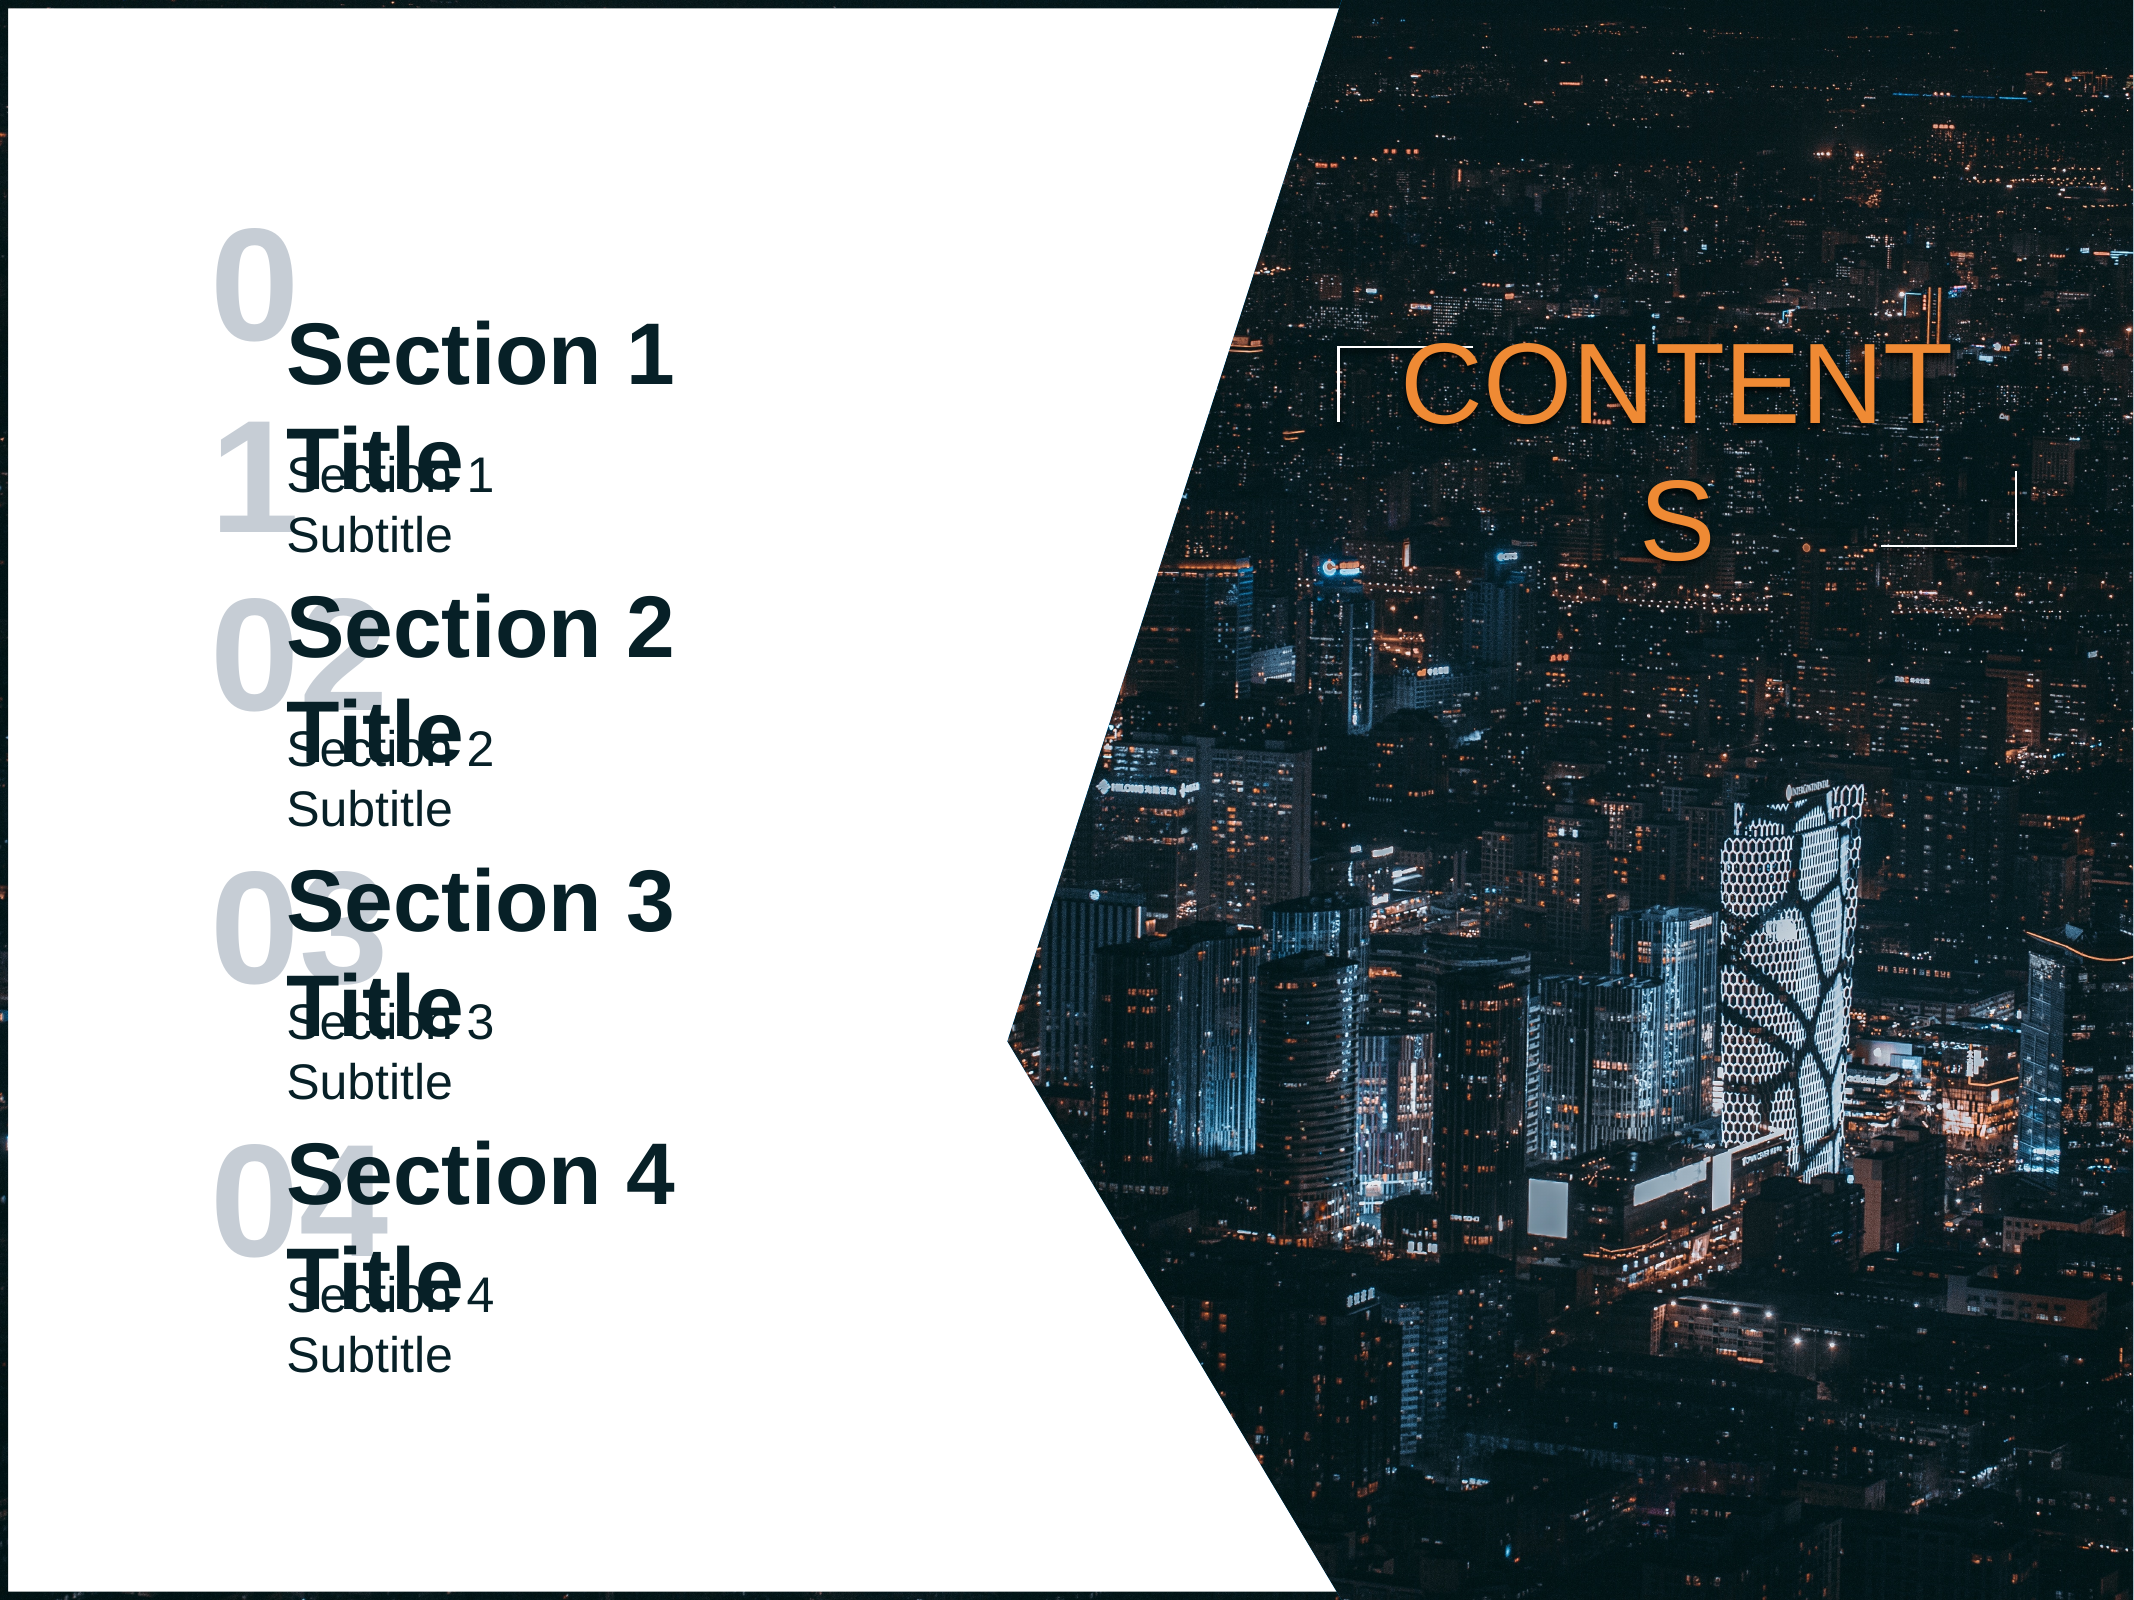

01
Section 1 Title
CONTENTS
Section 1 Subtitle
02
Section 2 Title
Section 2 Subtitle
03
Section 3 Title
Section 3 Subtitle
04
Section 4 Title
Section 4 Subtitle
2